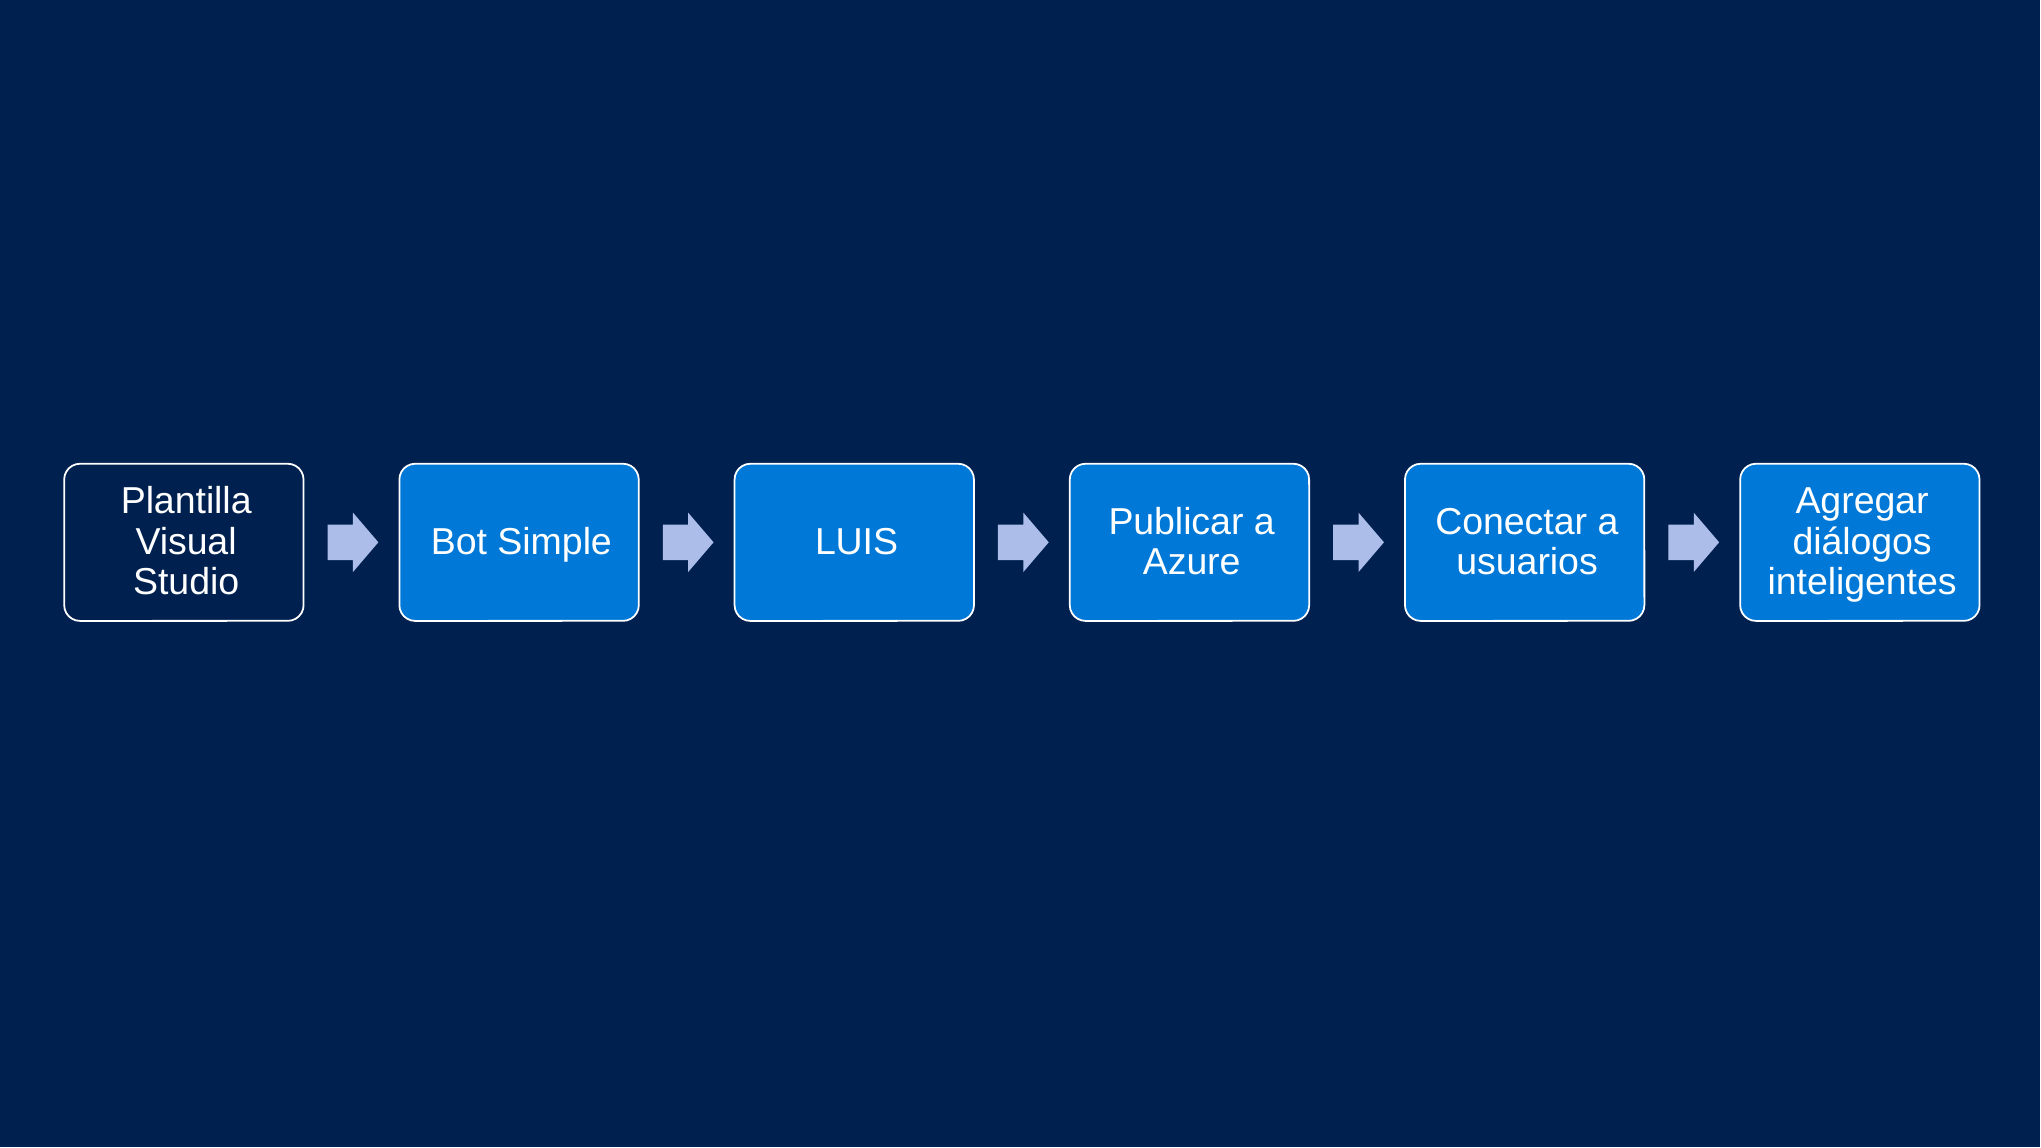

Plantilla Visual Studio

Bot Simple

LUIS

Publicar a Azure

Conectar a usuarios

Agregar diálogos inteligentes